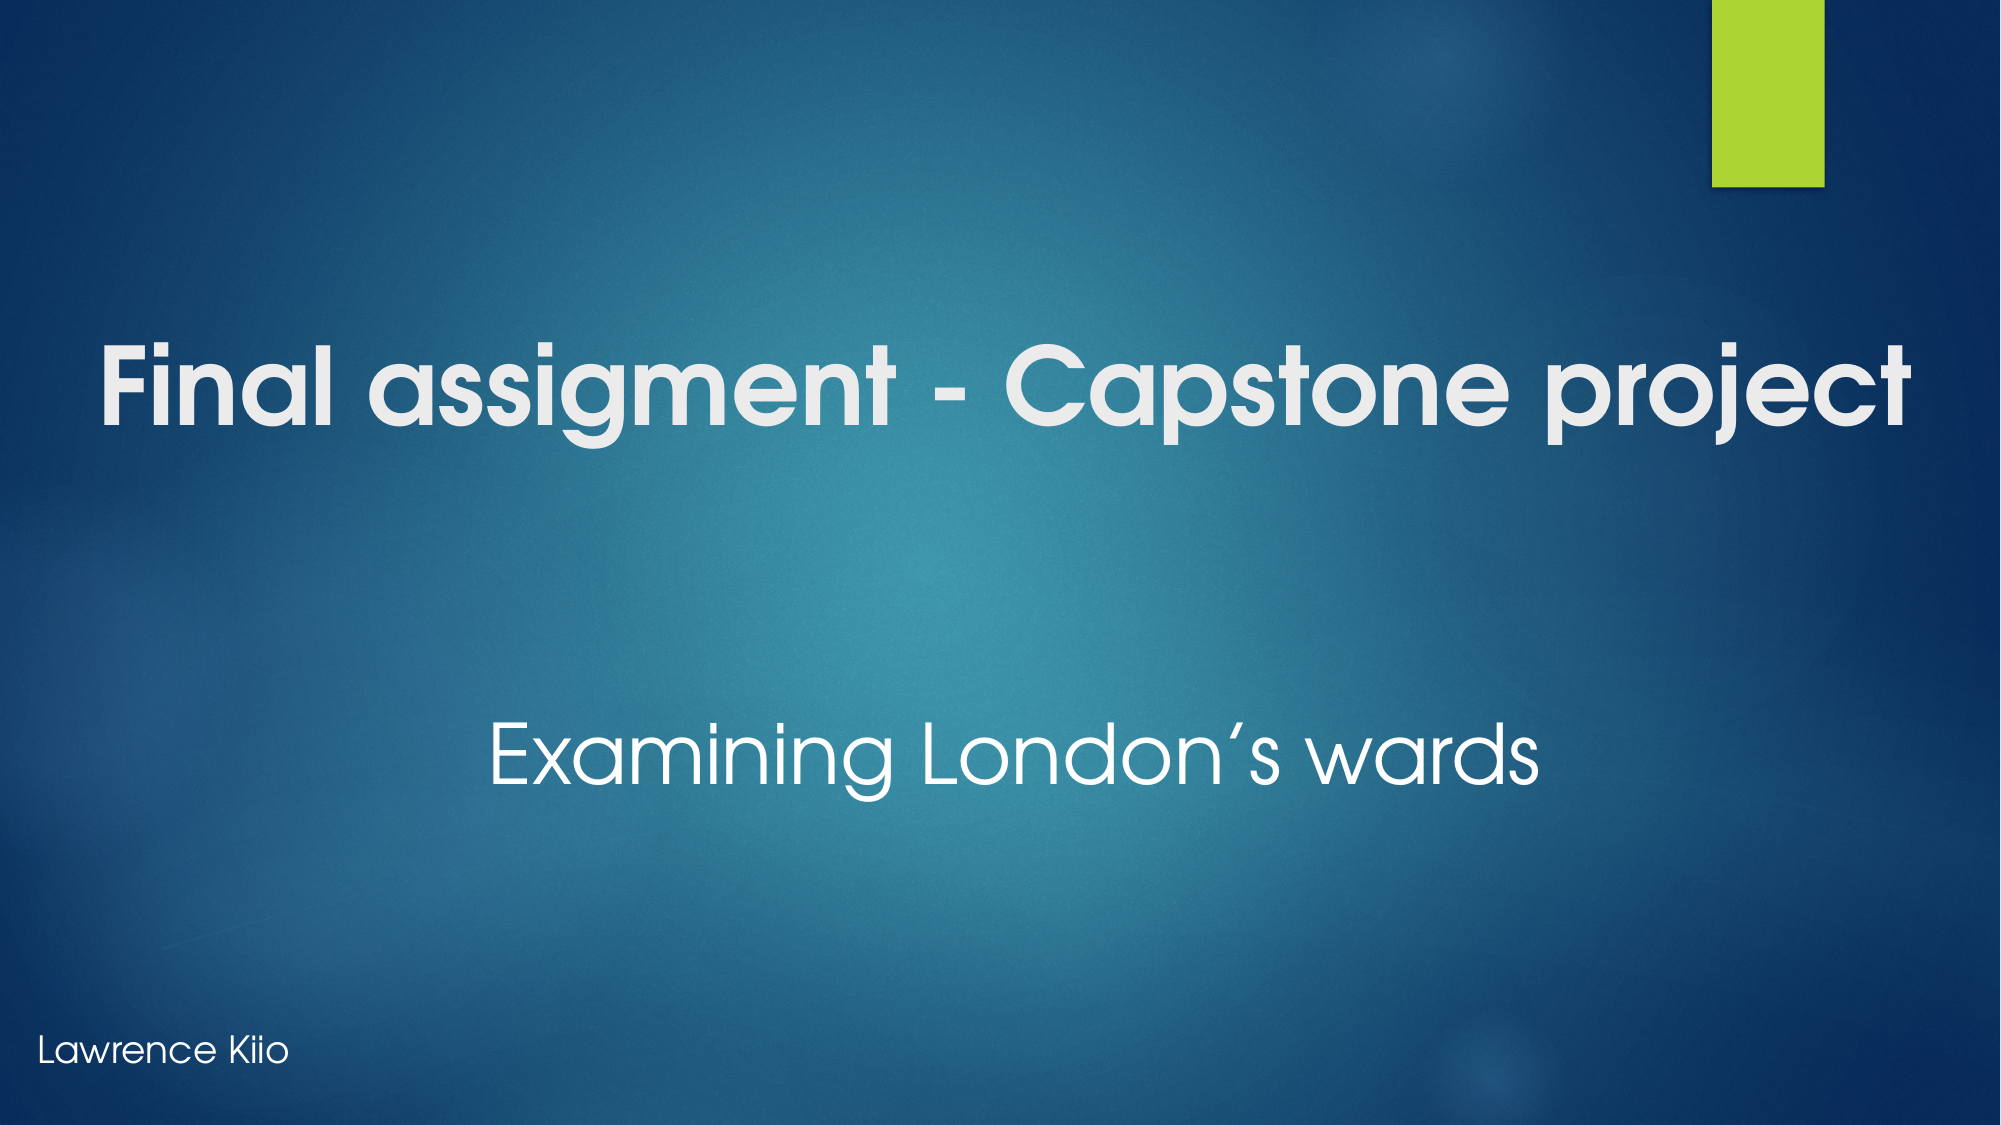

# Final assigment - Capstone project
 Examining London’s wards
Lawrence Kiio